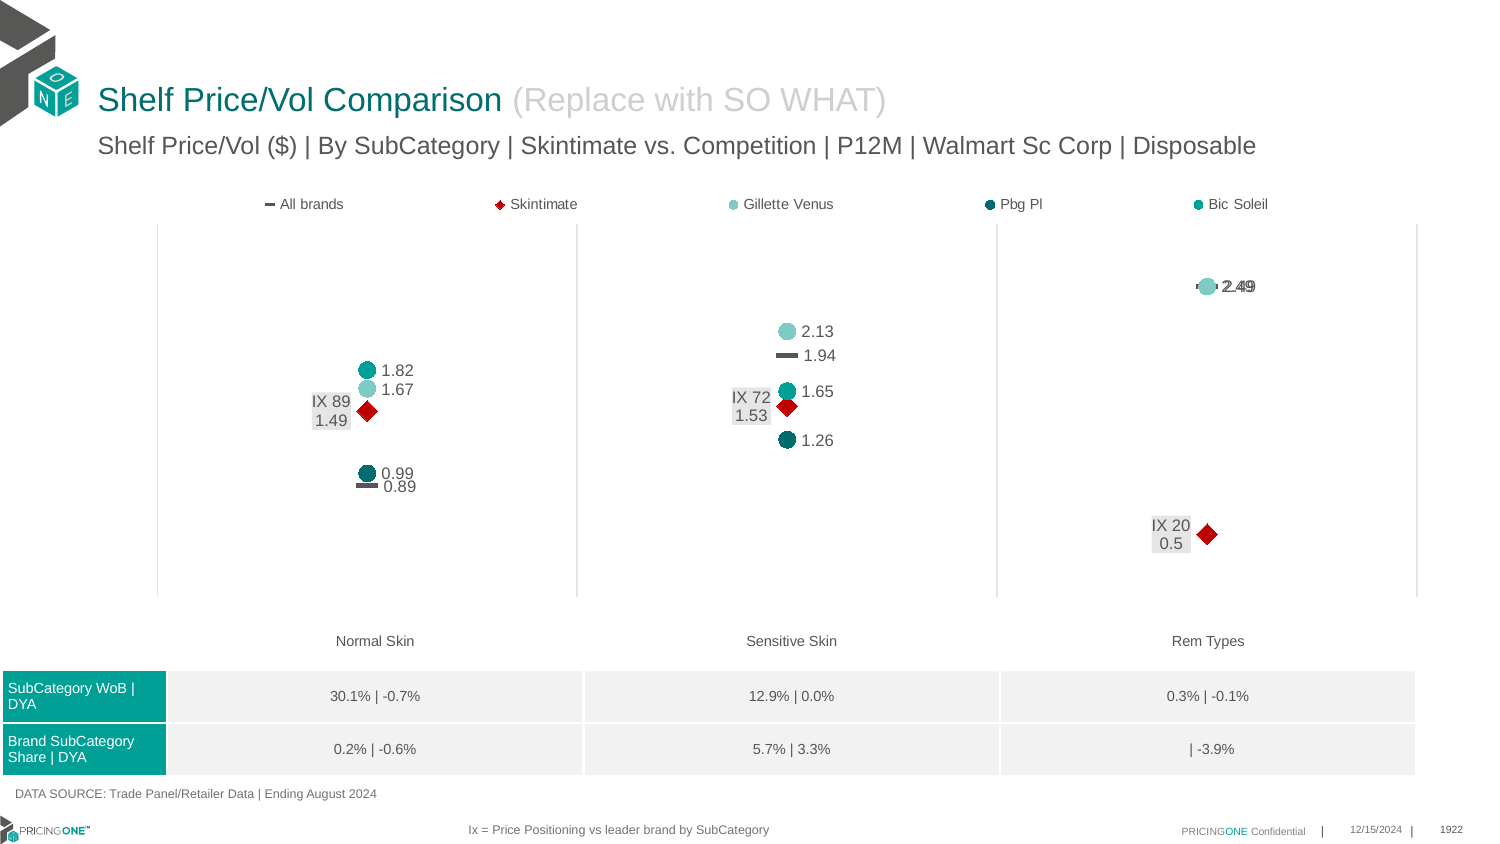

# Shelf Price/Vol Comparison (Replace with SO WHAT)
Shelf Price/Vol ($) | By SubCategory | Skintimate vs. Competition | P12M | Walmart Sc Corp | Disposable

### Chart

| Category | All brands | Skintimate | Gillette Venus | Pbg Pl | Bic Soleil |
|---|---|---|---|---|---|
| IX 89 | 0.89 | 1.49 | 1.67 | 0.99 | 1.82 |
| IX 72 | 1.94 | 1.53 | 2.13 | 1.26 | 1.65 |
| IX 20 | 2.49 | 0.5 | 2.49 | None | None |
|  | Normal Skin | Sensitive Skin | Rem Types |
| --- | --- | --- | --- |
| SubCategory WoB | DYA | 30.1% | -0.7% | 12.9% | 0.0% | 0.3% | -0.1% |
| Brand SubCategory Share | DYA | 0.2% | -0.6% | 5.7% | 3.3% | | -3.9% |
DATA SOURCE: Trade Panel/Retailer Data | Ending August 2024
Ix = Price Positioning vs leader brand by SubCategory
12/15/2024
1922